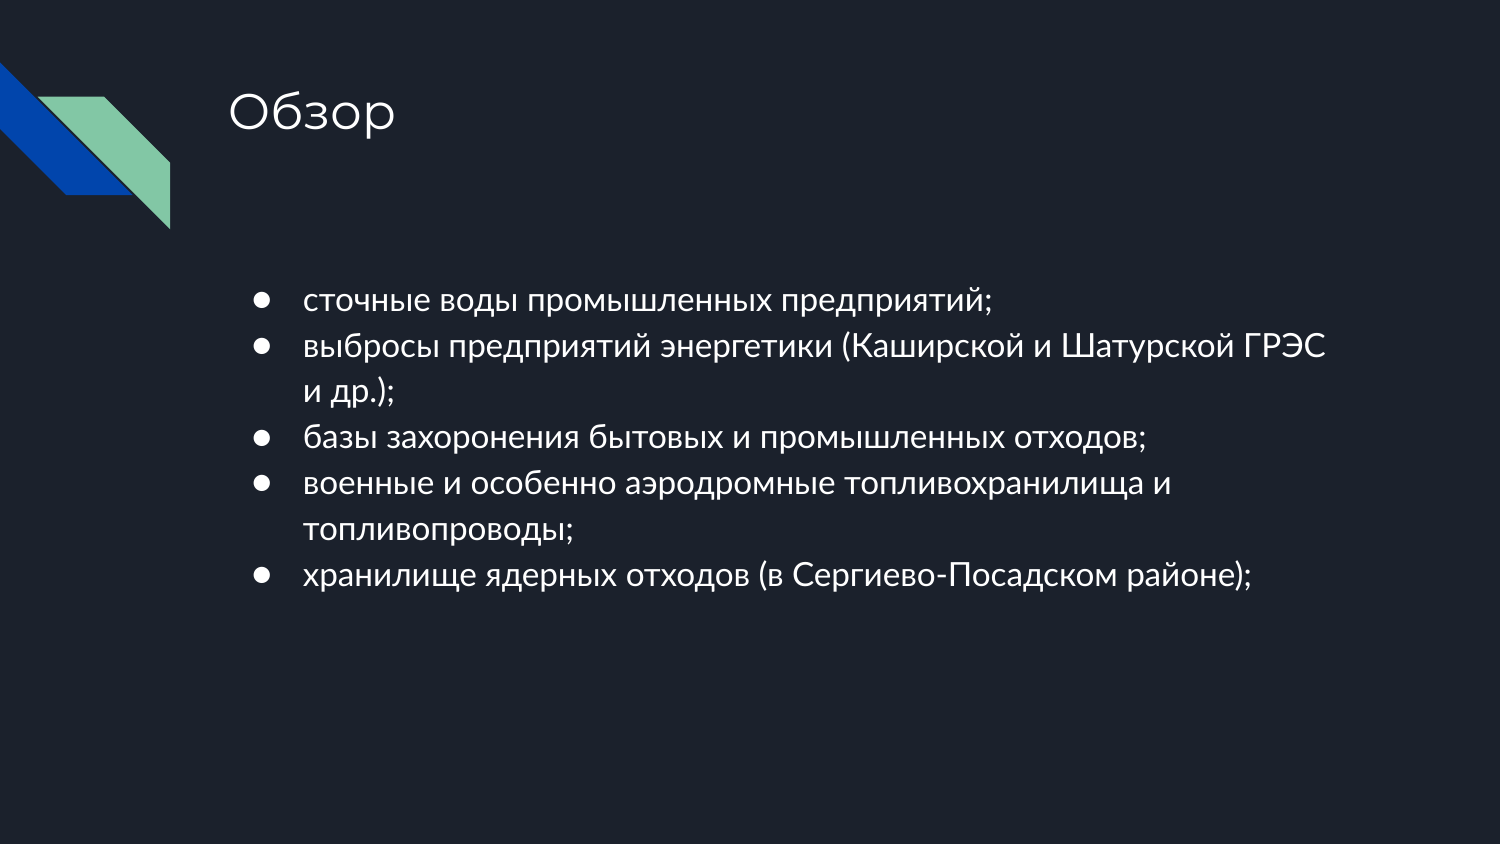

# Обзор
сточные воды промышленных предприятий;
выбросы предприятий энергетики (Каширской и Шатурской ГРЭС и др.);
базы захоронения бытовых и промышленных отходов;
военные и особенно аэродромные топливохранилища и топливопроводы;
хранилище ядерных отходов (в Сергиево-Посадском районе);